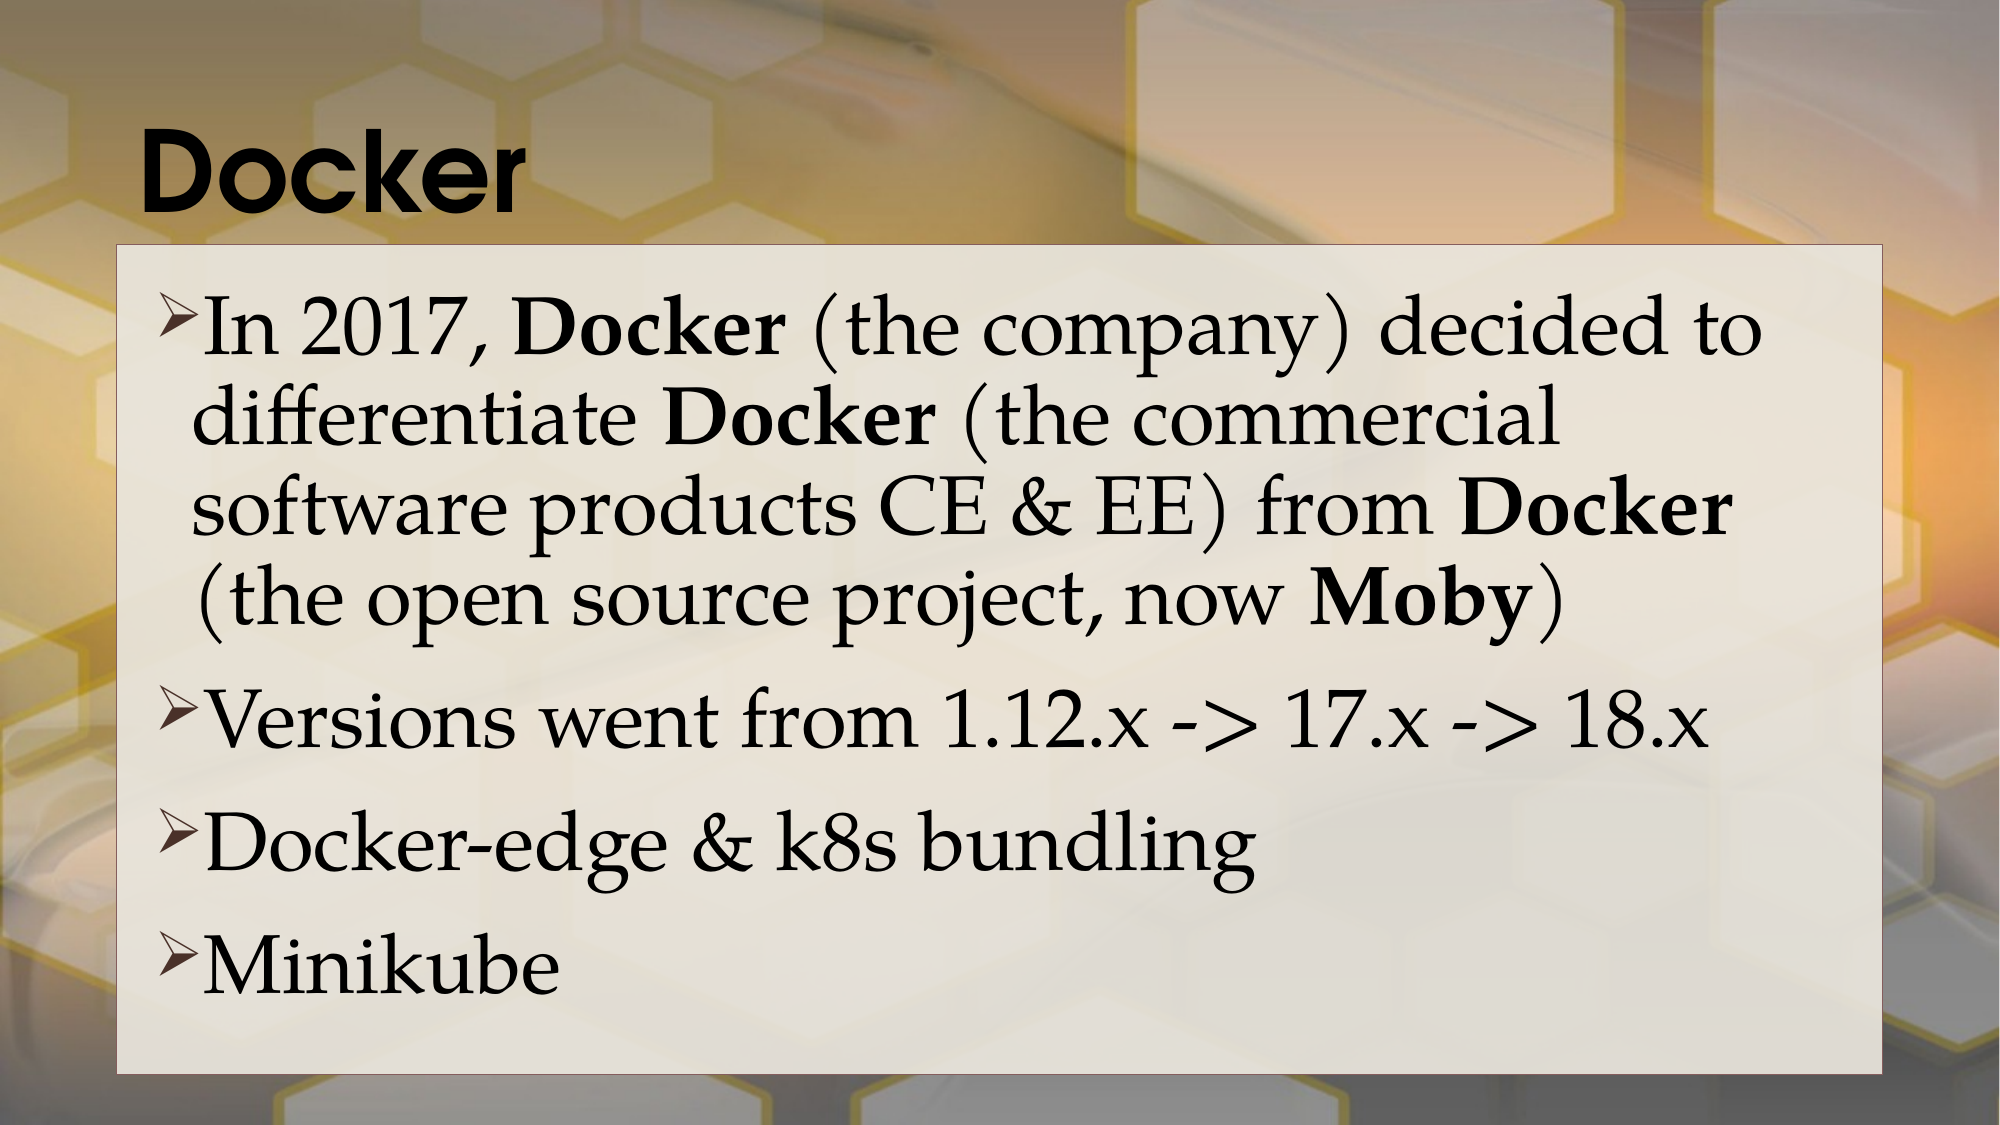

# Docker
In 2017, Docker (the company) decided to differentiate Docker (the commercial software products CE & EE) from Docker (the open source project, now Moby)
Versions went from 1.12.x -> 17.x -> 18.x
Docker-edge & k8s bundling
Minikube